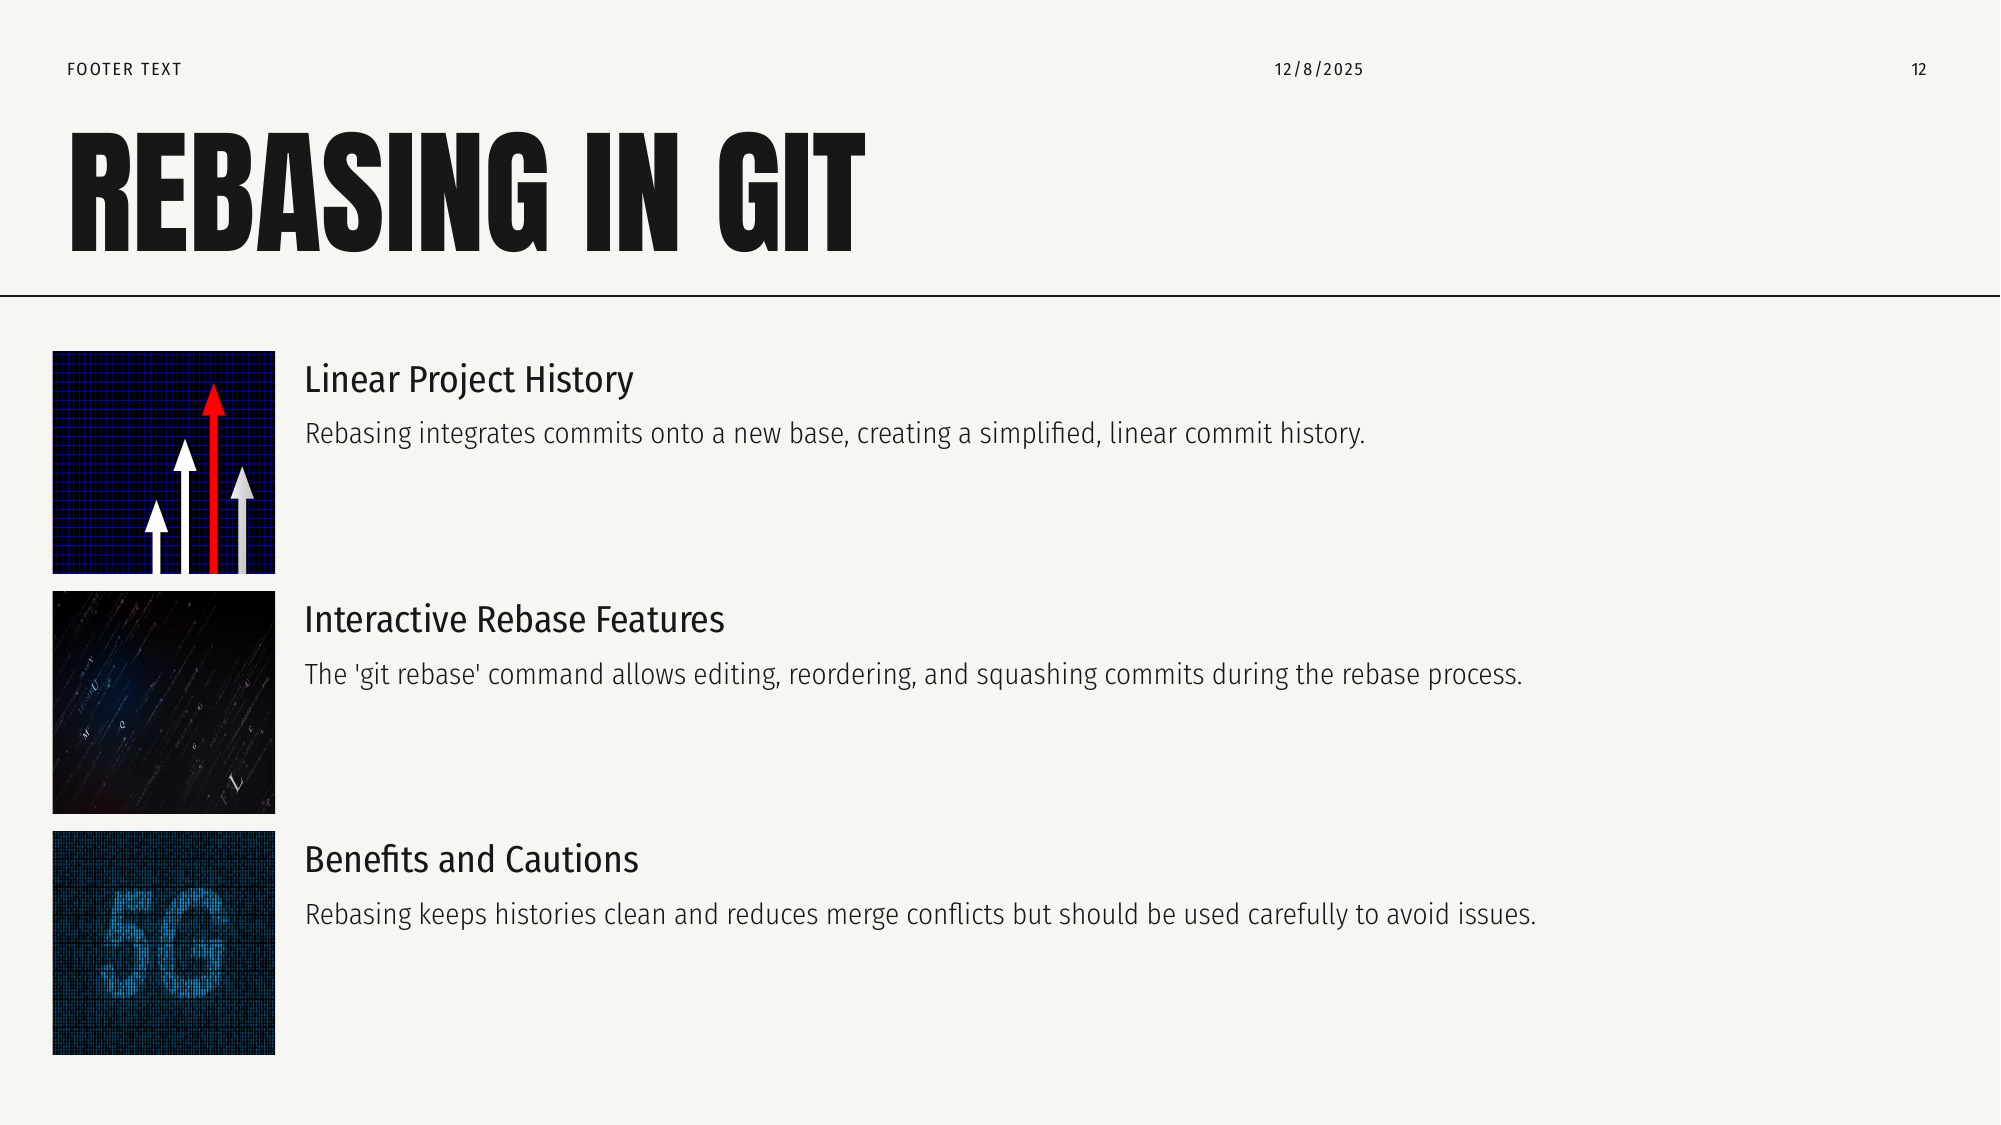

Footer Text
12/8/2025
12
# Rebasing in Git
Linear Project History
Rebasing integrates commits onto a new base, creating a simplified, linear commit history.
Interactive Rebase Features
The 'git rebase' command allows editing, reordering, and squashing commits during the rebase process.
Benefits and Cautions
Rebasing keeps histories clean and reduces merge conflicts but should be used carefully to avoid issues.